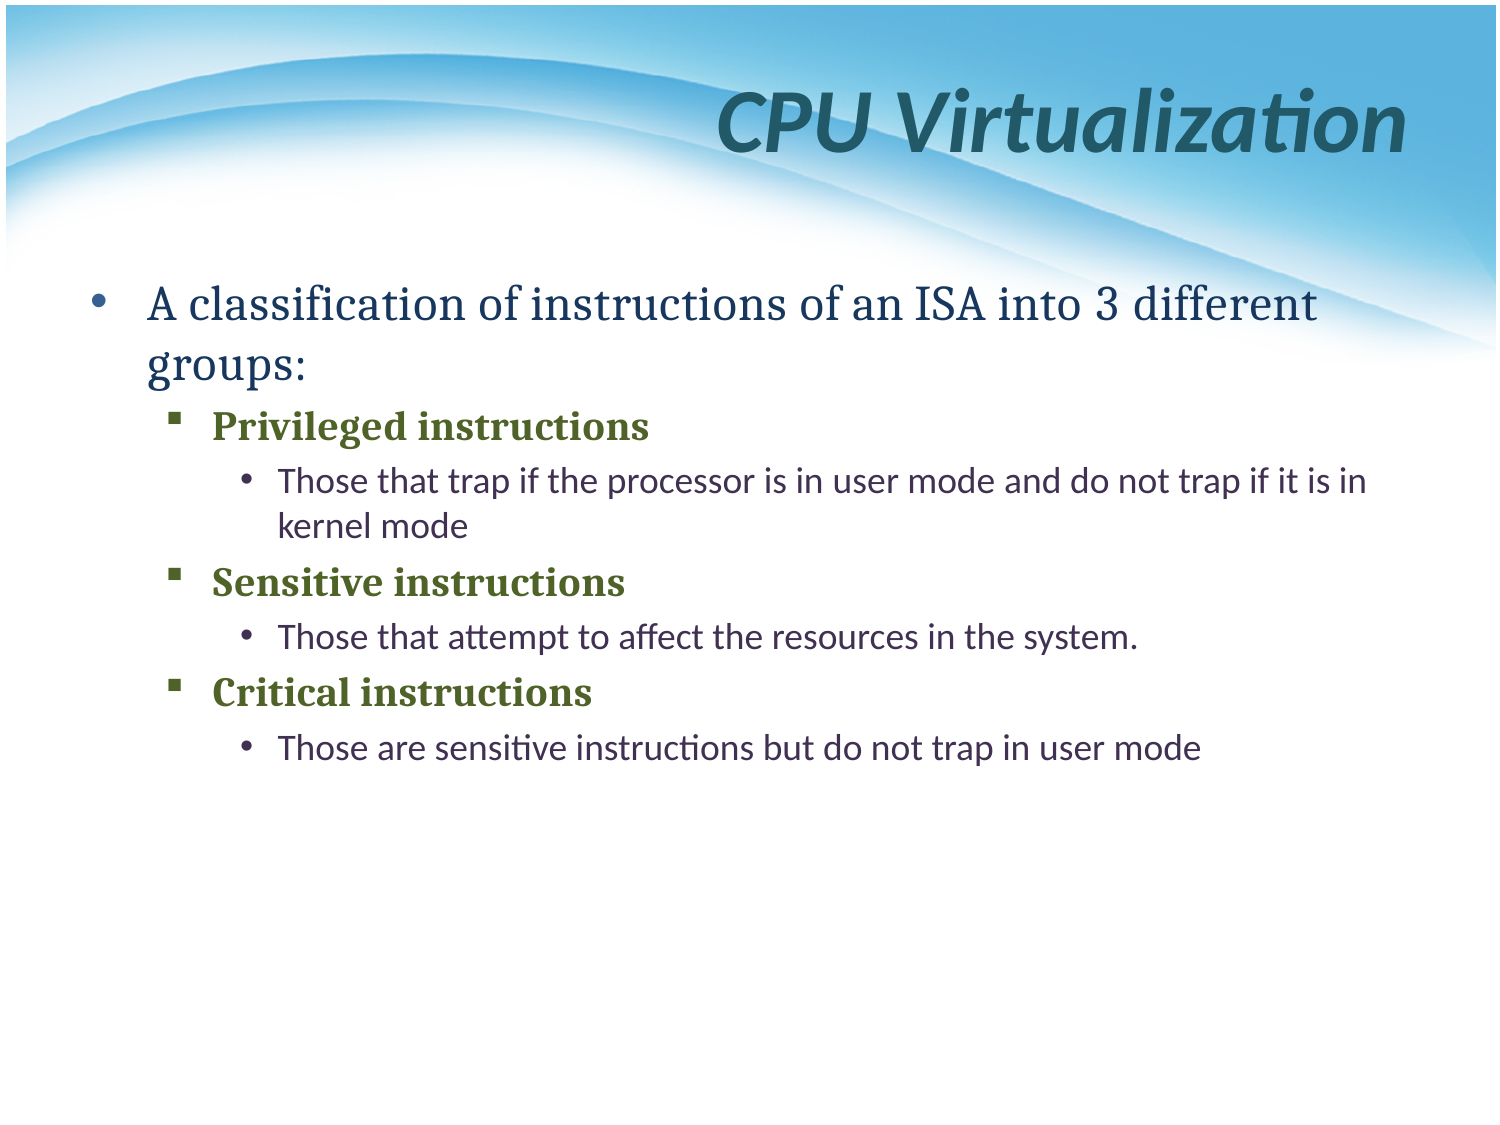

# CPU Virtualization
A classification of instructions of an ISA into 3 different groups:
Privileged instructions
Those that trap if the processor is in user mode and do not trap if it is in kernel mode
Sensitive instructions
Those that attempt to affect the resources in the system.
Critical instructions
Those are sensitive instructions but do not trap in user mode